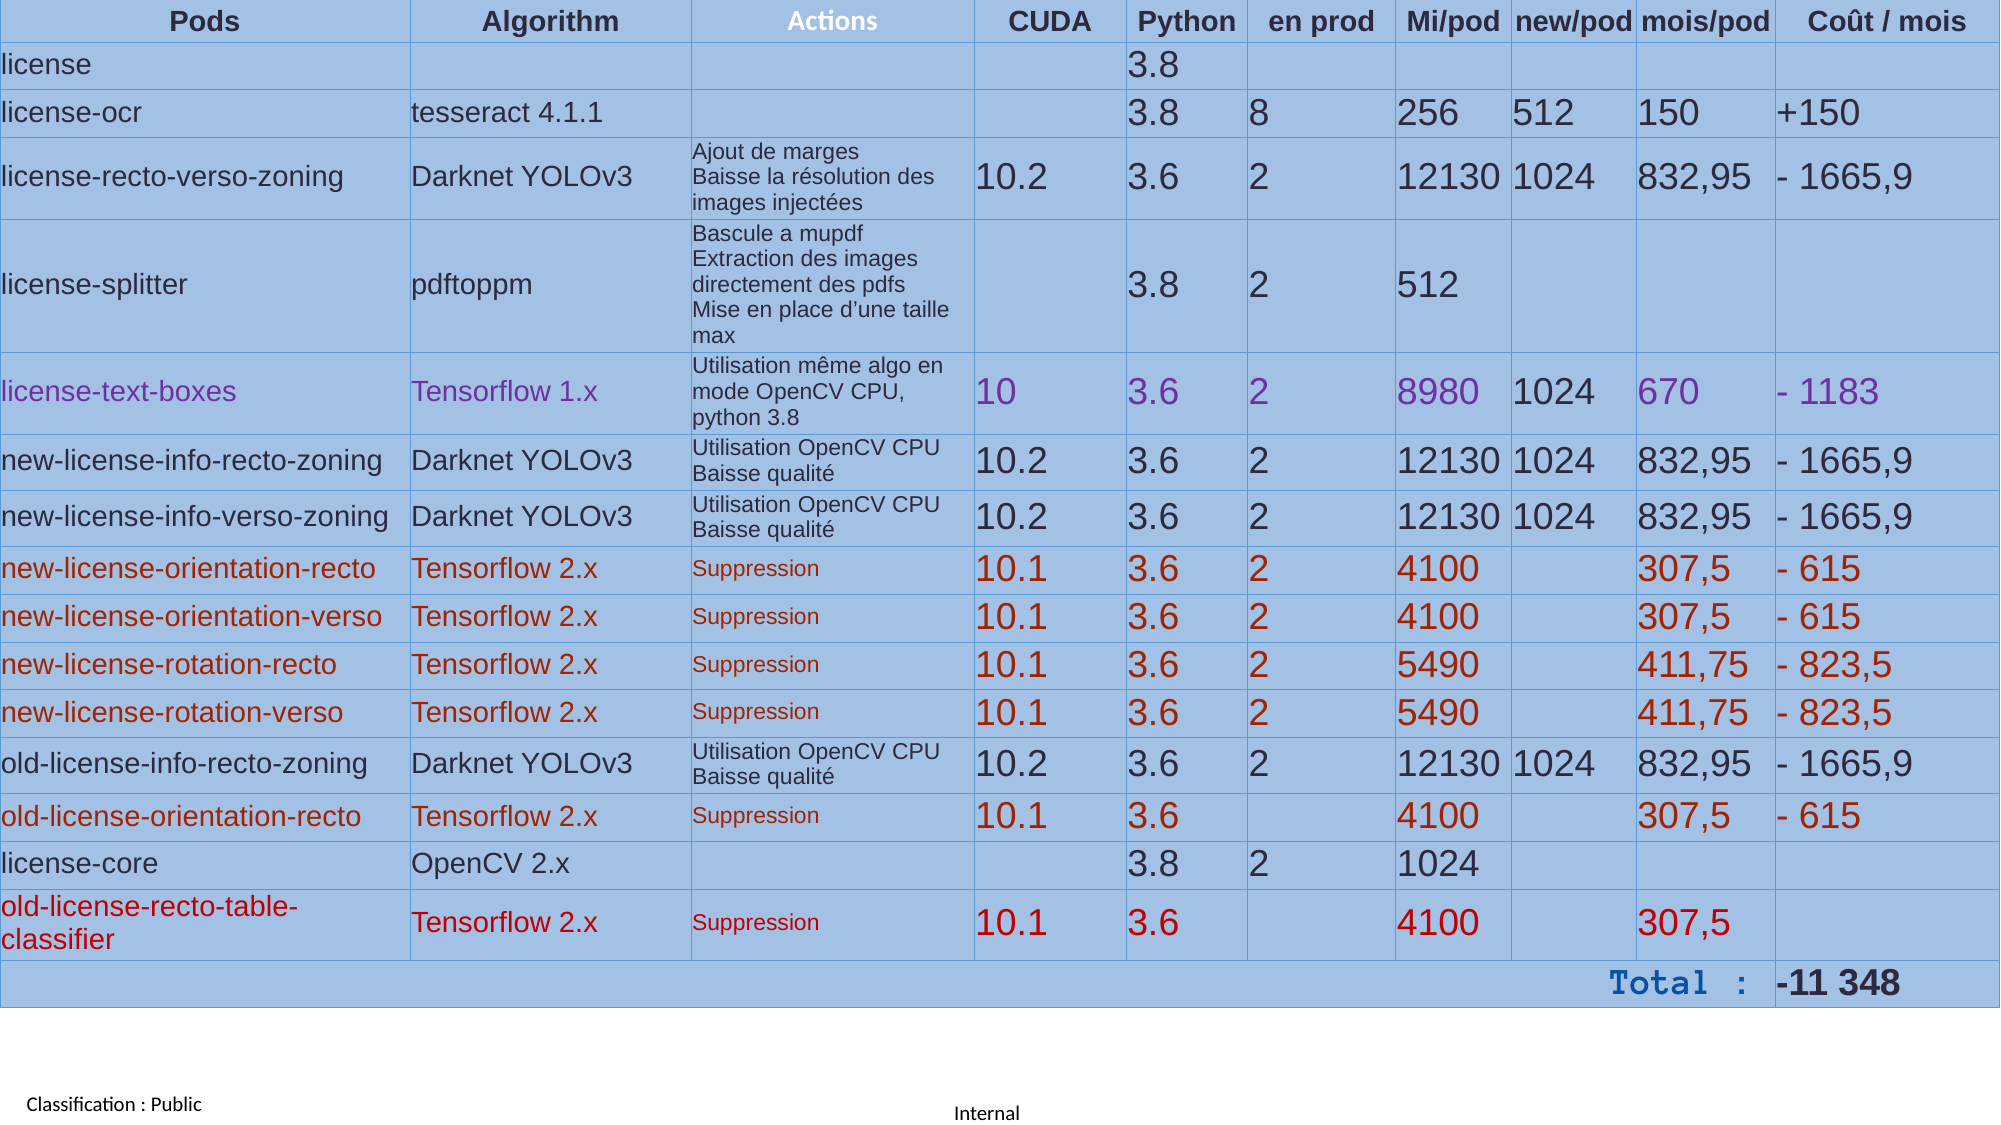

| Pods | Algorithm | Actions | CUDA | Python | Nombre en prod | Mi/pod | Mi new/pod | Coût / mois/pod | Coût / mois |
| --- | --- | --- | --- | --- | --- | --- | --- | --- | --- |
| license |  |  |  | 3.8 |  |  |  |  |  |
| license-ocr | tesseract 4.1.1 |  |  | 3.8 | 8 | 256 | 512 | 150 | +150 |
| license-recto-verso-zoning | Darknet YOLOv3 | Ajout de marges Baisse la résolution des images injectées | 10.2 | 3.6 | 2 | 12130 | 1024 | 832,95 | - 1665,9 |
| license-splitter | pdftoppm | Bascule a mupdf Extraction des images directement des pdfs Mise en place d’une taille max |  | 3.8 | 2 | 512 |  |  |  |
| license-text-boxes | Tensorflow 1.x | Utilisation même algo en mode OpenCV CPU, python 3.8 | 10 | 3.6 | 2 | 8980 | 1024 | 670 | - 1183 |
| new-license-info-recto-zoning | Darknet YOLOv3 | Utilisation OpenCV CPU Baisse qualité | 10.2 | 3.6 | 2 | 12130 | 1024 | 832,95 | - 1665,9 |
| new-license-info-verso-zoning | Darknet YOLOv3 | Utilisation OpenCV CPU Baisse qualité | 10.2 | 3.6 | 2 | 12130 | 1024 | 832,95 | - 1665,9 |
| new-license-orientation-recto | Tensorflow 2.x | Suppression | 10.1 | 3.6 | 2 | 4100 |  | 307,5 | - 615 |
| new-license-orientation-verso | Tensorflow 2.x | Suppression | 10.1 | 3.6 | 2 | 4100 |  | 307,5 | - 615 |
| new-license-rotation-recto | Tensorflow 2.x | Suppression | 10.1 | 3.6 | 2 | 5490 |  | 411,75 | - 823,5 |
| new-license-rotation-verso | Tensorflow 2.x | Suppression | 10.1 | 3.6 | 2 | 5490 |  | 411,75 | - 823,5 |
| old-license-info-recto-zoning | Darknet YOLOv3 | Utilisation OpenCV CPU Baisse qualité | 10.2 | 3.6 | 2 | 12130 | 1024 | 832,95 | - 1665,9 |
| old-license-orientation-recto | Tensorflow 2.x | Suppression | 10.1 | 3.6 |  | 4100 |  | 307,5 | - 615 |
| license-core | OpenCV 2.x |  |  | 3.8 | 2 | 1024 |  |  |  |
| old-license-recto-table-classifier | Tensorflow 2.x | Suppression | 10.1 | 3.6 |  | 4100 |  | 307,5 |  |
| Total : |  |  |  |  |  |  |  |  | -11 348 |